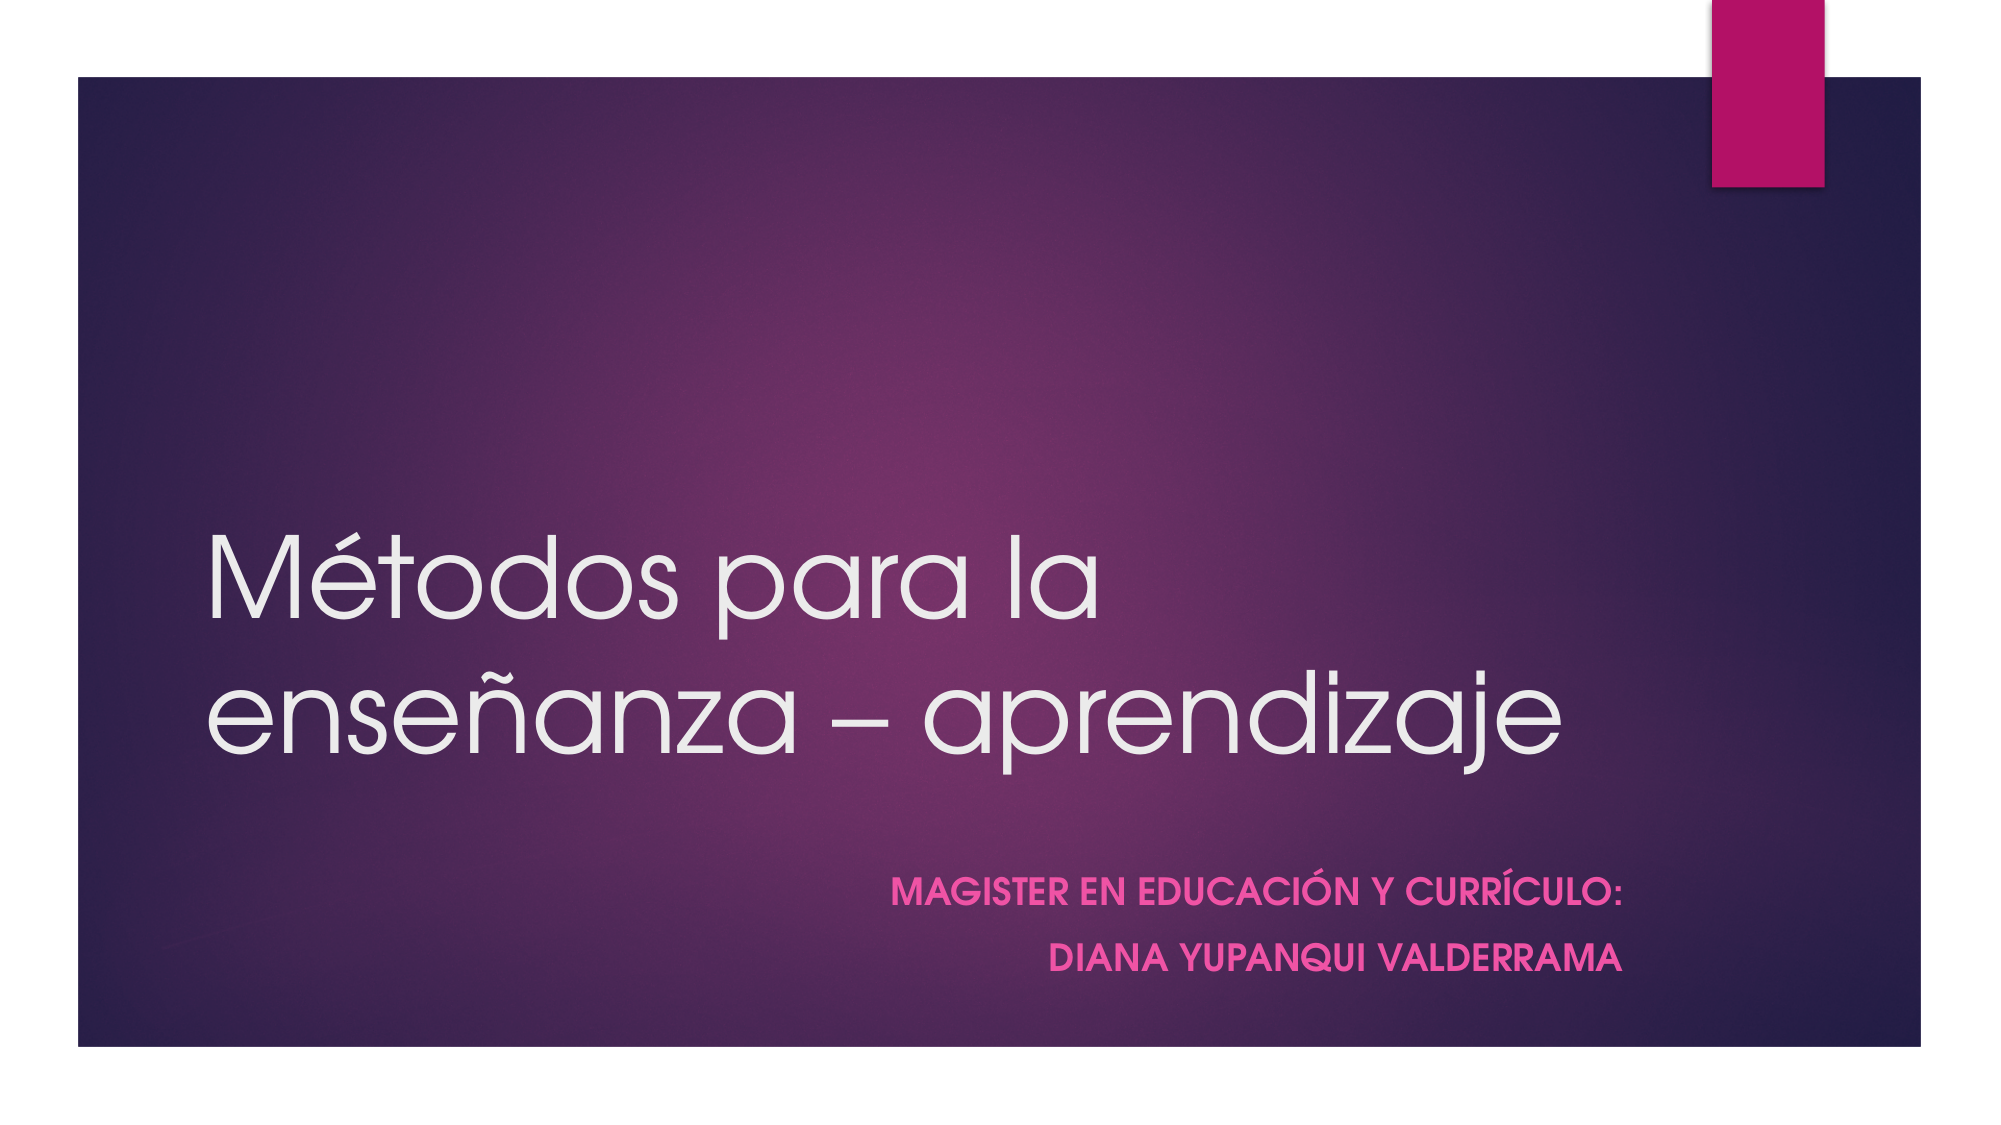

# Métodos para la enseñanza – aprendizaje
Magister EN EDUCACIÓN Y CURRÍCULO:
Diana Yupanqui Valderrama